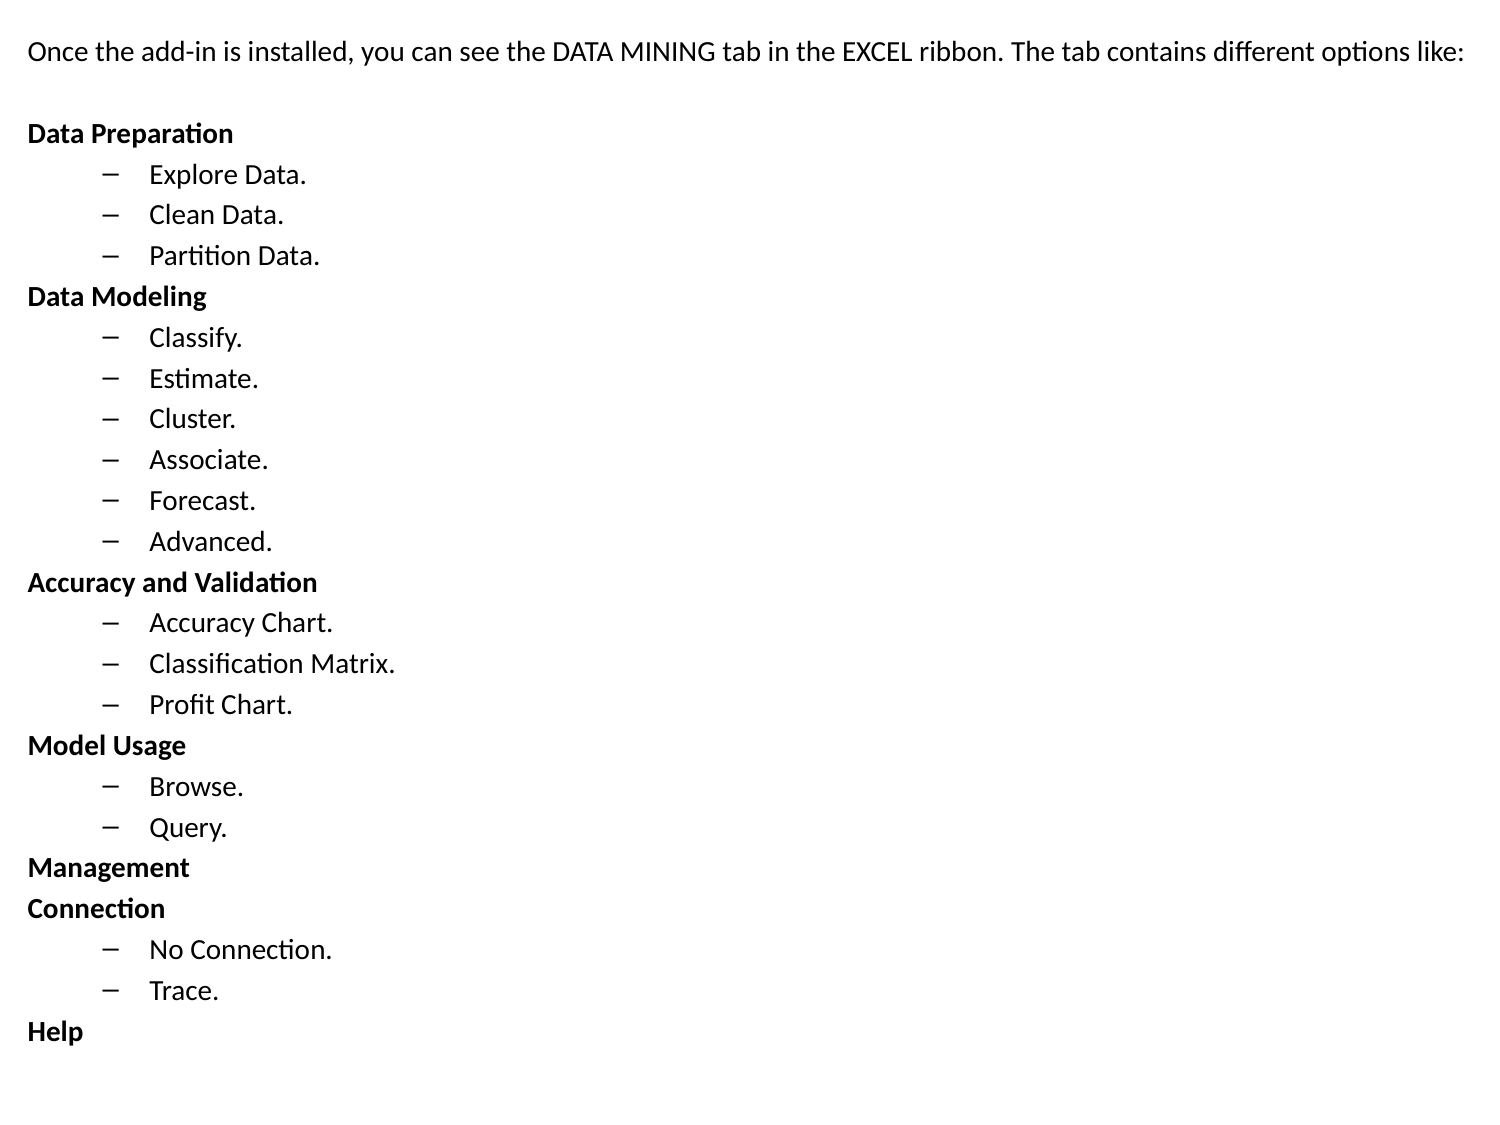

Once the add-in is installed, you can see the DATA MINING tab in the EXCEL ribbon. The tab contains different options like:

Data Preparation
Explore Data.
Clean Data.
Partition Data.
Data Modeling
Classify.
Estimate.
Cluster.
Associate.
Forecast.
Advanced.
Accuracy and Validation
Accuracy Chart.
Classification Matrix.
Profit Chart.
Model Usage
Browse.
Query.
Management
Connection
No Connection.
Trace.
Help